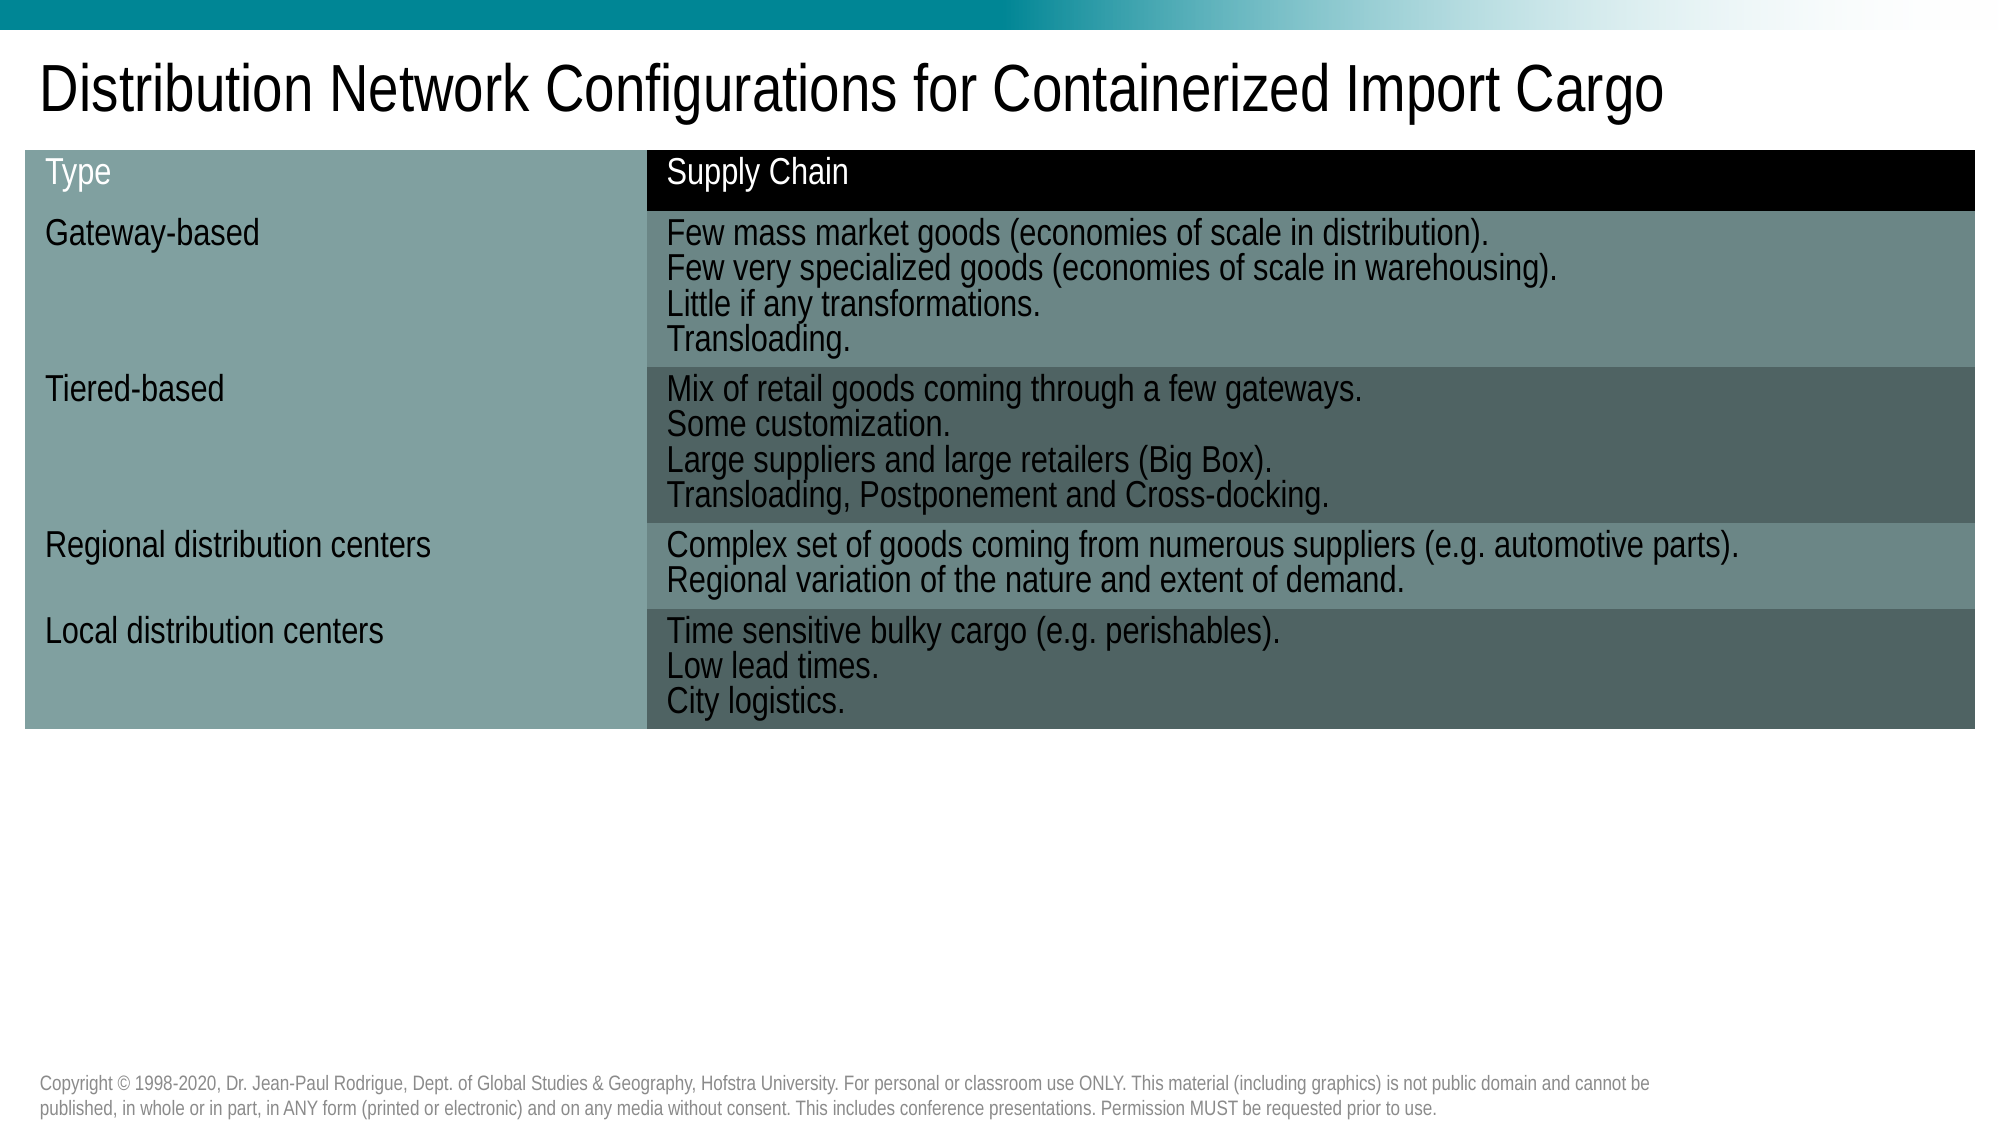

# Distribution Network Configurations for Containerized Import Cargo
| Type | Supply Chain |
| --- | --- |
| Gateway-based | Few mass market goods (economies of scale in distribution). Few very specialized goods (economies of scale in warehousing). Little if any transformations. Transloading. |
| Tiered-based | Mix of retail goods coming through a few gateways. Some customization. Large suppliers and large retailers (Big Box). Transloading, Postponement and Cross-docking. |
| Regional distribution centers | Complex set of goods coming from numerous suppliers (e.g. automotive parts). Regional variation of the nature and extent of demand. |
| Local distribution centers | Time sensitive bulky cargo (e.g. perishables). Low lead times. City logistics. |
Copyright © 1998-2020, Dr. Jean-Paul Rodrigue, Dept. of Global Studies & Geography, Hofstra University. For personal or classroom use ONLY. This material (including graphics) is not public domain and cannot be published, in whole or in part, in ANY form (printed or electronic) and on any media without consent. This includes conference presentations. Permission MUST be requested prior to use.